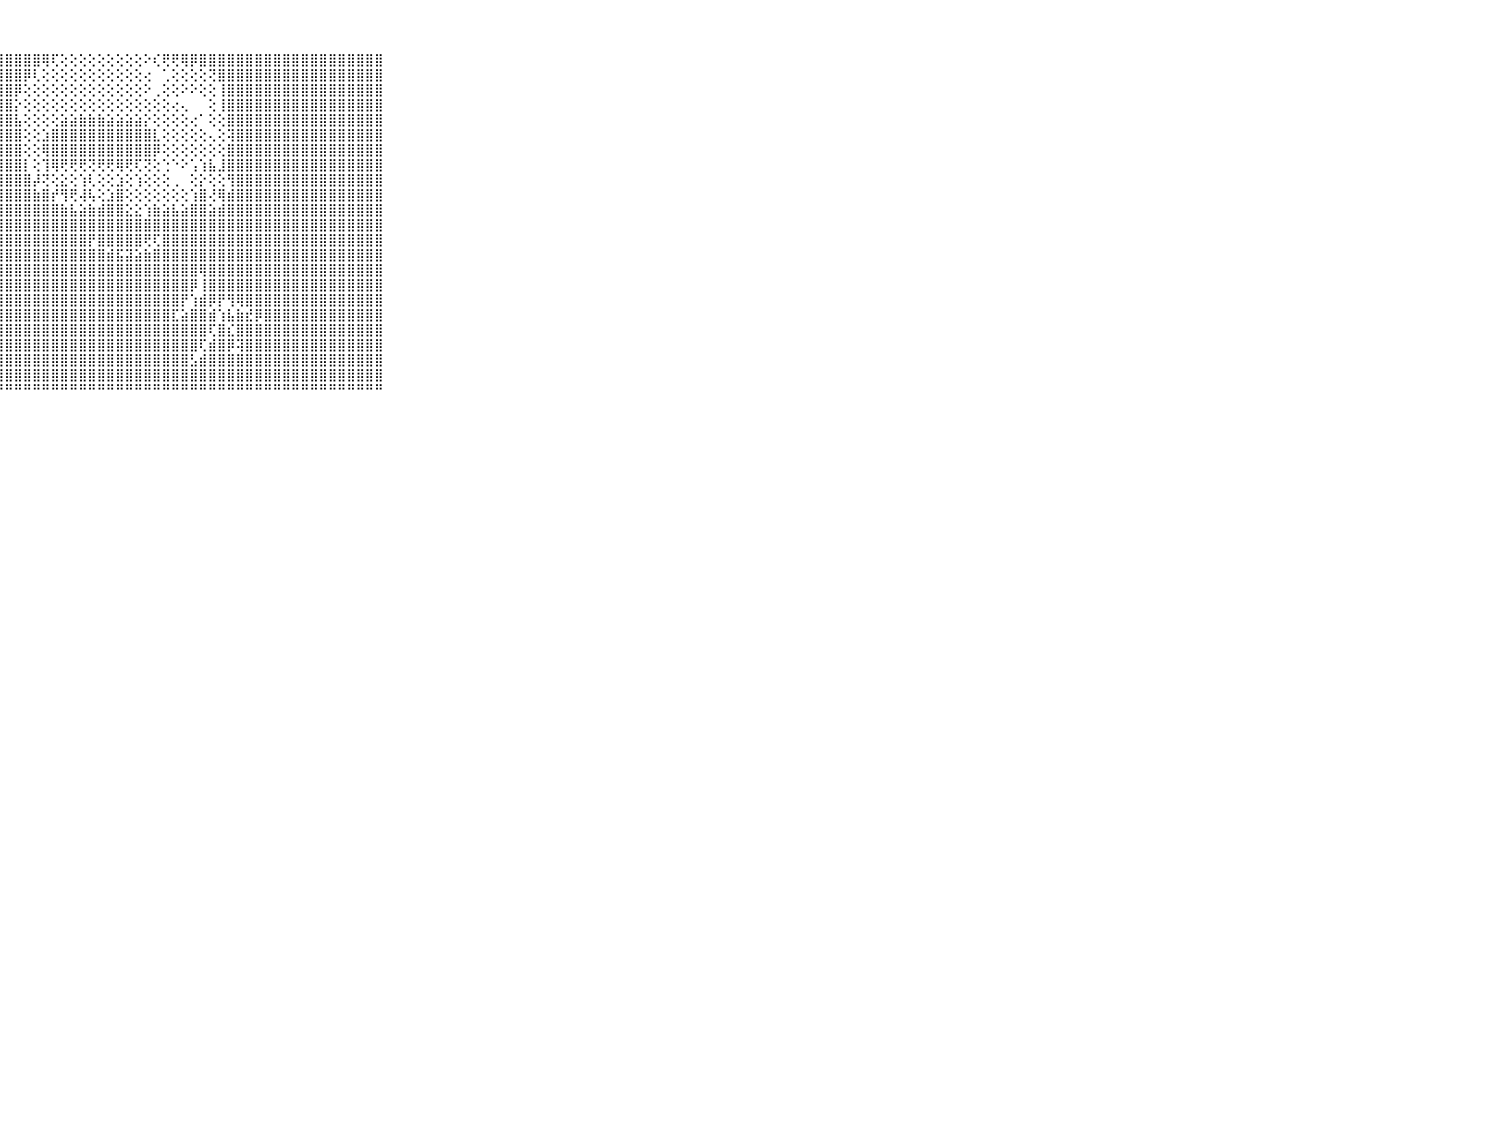

⠀⠀⠀⠀⠀⠀⠀⠀⠀⠀⠀⣿⣿⣿⣿⣿⣿⣿⣿⣿⣿⣿⣿⣿⣿⣿⣿⣿⣿⣿⣿⣿⢿⢏⢕⢕⢕⢕⢕⢕⢕⢕⢕⠕⢎⢟⢟⢿⡿⣿⣿⣿⣿⣿⣿⣿⣿⣿⣿⣿⣿⣿⣿⣿⣿⣿⣿⣿⣿⠀⠀⠀⠀⠀⠀⠀⠀⠀⠀⠀⠀
⠀⠀⠀⠀⠀⠀⠀⠀⠀⠀⠀⣿⣿⣿⣿⣿⣿⣿⣿⣿⣿⣿⣿⣿⣿⣿⣿⣿⣿⣿⡿⢇⢕⢕⢕⢕⢕⢕⢕⢕⢕⢕⢕⢔⠀⢁⢕⢕⢕⢕⢝⣿⣿⣿⣿⣿⣿⣿⣿⣿⣿⣿⣿⣿⣿⣿⣿⣿⣿⠀⠀⠀⠀⠀⠀⠀⠀⠀⠀⠀⠀
⠀⠀⠀⠀⠀⠀⠀⠀⠀⠀⠀⣿⣿⣿⣿⣿⣿⣿⣿⣿⣿⣿⣿⣿⣿⣿⣿⣿⣿⡿⢕⢕⢕⢕⢕⢕⢕⢕⢕⢕⢕⢕⢕⠕⢀⢕⢕⠕⠕⢕⢕⢸⣿⣿⣿⣿⣿⣿⣿⣿⣿⣿⣿⣿⣿⣿⣿⣿⣿⠀⠀⠀⠀⠀⠀⠀⠀⠀⠀⠀⠀
⠀⠀⠀⠀⠀⠀⠀⠀⠀⠀⠀⣿⣿⣿⣿⣿⣿⣿⣿⣿⣿⣿⣿⣿⣿⣿⣿⣿⣿⡕⢕⢕⢕⢕⢕⢕⢕⢕⢕⢕⢕⢕⢕⢕⢕⢕⢔⢄⠀⠀⢕⢸⣿⣿⣿⣿⣿⣿⣿⣿⣿⣿⣿⣿⣿⣿⣿⣿⣿⠀⠀⠀⠀⠀⠀⠀⠀⠀⠀⠀⠀
⠀⠀⠀⠀⠀⠀⠀⠀⠀⠀⠀⣿⣿⣿⣿⣿⣿⣿⣿⣿⣿⣿⣿⣿⣿⣿⣿⣿⣿⣧⢕⢕⢕⢕⣵⣵⣷⣷⣷⣵⣵⣵⣵⡕⢕⢕⢕⢕⢔⠁⢕⢕⣿⣿⣿⣿⣿⣿⣿⣿⣿⣿⣿⣿⣿⣿⣿⣿⣿⠀⠀⠀⠀⠀⠀⠀⠀⠀⠀⠀⠀
⠀⠀⠀⠀⠀⠀⠀⠀⠀⠀⠀⣿⣿⣿⣿⣿⣿⣿⣿⣿⣿⣿⣿⣿⣿⣿⣿⣿⣿⣿⢕⢕⣱⣿⣿⣿⣿⣿⣿⣿⣿⣿⣿⣿⣇⢕⢕⢕⢕⢕⢄⢕⢽⣿⣿⣿⣿⣿⣿⣿⣿⣿⣿⣿⣿⣿⣿⣿⣿⠀⠀⠀⠀⠀⠀⠀⠀⠀⠀⠀⠀
⠀⠀⠀⠀⠀⠀⠀⠀⠀⠀⠀⣿⣿⣿⣿⣿⣿⣿⣿⣿⣿⣿⣿⣿⣿⣿⣿⣿⣿⣿⢕⢕⢿⣿⣿⣿⣿⣿⣿⣿⣿⣿⣿⣿⡿⢕⢕⢕⢕⢕⢕⢕⣿⣿⣿⣿⣿⣿⣿⣿⣿⣿⣿⣿⣿⣿⣿⣿⣿⠀⠀⠀⠀⠀⠀⠀⠀⠀⠀⠀⠀
⠀⠀⠀⠀⠀⠀⠀⠀⠀⠀⠀⣿⣿⣿⣿⣿⣿⣿⣿⣿⣿⣿⣿⣿⣿⣿⣿⣿⣿⣿⡇⢕⢹⢿⢟⢟⢟⢝⢟⢟⢿⢟⢏⢝⢕⢑⠑⠕⢡⢱⣧⣸⣿⣿⣿⣿⣿⣿⣿⣿⣿⣿⣿⣿⣿⣿⣿⣿⣿⠀⠀⠀⠀⠀⠀⠀⠀⠀⠀⠀⠀
⠀⠀⠀⠀⠀⠀⠀⠀⠀⠀⠀⣿⣿⣿⣿⣿⣿⣿⣿⣿⣿⣿⣿⣿⣿⣿⣿⣿⣿⣿⣿⡼⢝⢕⣕⢕⢱⢇⢕⢕⣱⢕⢱⢕⢕⢕⢀⠀⢕⡕⢕⢕⢻⣿⣿⣿⣿⣿⣿⣿⣿⣿⣿⣿⣿⣿⣿⣿⣿⠀⠀⠀⠀⠀⠀⠀⠀⠀⠀⠀⠀
⠀⠀⠀⠀⠀⠀⠀⠀⠀⠀⠀⣿⣿⣿⣿⣿⣿⣿⣿⣿⣿⣿⣿⣿⣿⣿⣿⣿⣿⣿⣿⣷⣿⡞⢻⢟⢼⢧⢕⣱⣿⢕⢕⢕⢕⢕⢕⢕⢱⣿⢜⢿⣾⣿⣿⣿⣿⣿⣿⣿⣿⣿⣿⣿⣿⣿⣿⣿⣿⠀⠀⠀⠀⠀⠀⠀⠀⠀⠀⠀⠀
⠀⠀⠀⠀⠀⠀⠀⠀⠀⠀⠀⣿⣿⣿⣿⣿⣿⣿⣿⣿⣿⣿⣿⣿⣿⣿⣿⣿⣿⣿⣿⣿⣿⣿⣷⣧⣵⣷⣾⣿⣿⣕⣕⢱⣷⣵⣧⣵⣿⣿⣵⣾⣿⣿⣿⣿⣿⣿⣿⣿⣿⣿⣿⣿⣿⣿⣿⣿⣿⠀⠀⠀⠀⠀⠀⠀⠀⠀⠀⠀⠀
⠀⠀⠀⠀⠀⠀⠀⠀⠀⠀⠀⣿⣿⣿⣿⣿⣿⣿⣿⣿⣿⣿⣿⣿⣿⣿⣿⣿⣿⣿⣿⣿⣿⣿⣿⣿⣿⣿⣿⣿⣿⣿⣿⣿⣿⣿⣿⣿⣿⣿⣿⣿⣿⣿⣿⣿⣿⣿⣿⣿⣿⣿⣿⣿⣿⣿⣿⣿⣿⠀⠀⠀⠀⠀⠀⠀⠀⠀⠀⠀⠀
⠀⠀⠀⠀⠀⠀⠀⠀⠀⠀⠀⣿⣿⣿⣿⣿⣿⣿⣿⣿⣿⣿⣿⣿⣿⣿⣿⣿⣿⣿⣿⣿⣿⣿⣿⣿⣿⡟⣿⣿⣿⣿⣿⢟⢏⣿⣿⣿⣿⣿⣿⣿⣿⣿⣿⣿⣿⣿⣿⣿⣿⣿⣿⣿⣿⣿⣿⣿⣿⠀⠀⠀⠀⠀⠀⠀⠀⠀⠀⠀⠀
⠀⠀⠀⠀⠀⠀⠀⠀⠀⠀⠀⣿⣿⣿⣿⣿⣿⣿⣿⣿⣿⣿⣿⣿⣿⣿⣿⣿⣿⣿⣿⣿⣿⣿⣿⣿⣿⣿⣿⣾⣯⣽⣵⣷⣿⣿⣿⣿⣿⣿⣿⣿⣿⣿⣿⣿⣿⣿⣿⣿⣿⣿⣿⣿⣿⣿⣿⣿⣿⠀⠀⠀⠀⠀⠀⠀⠀⠀⠀⠀⠀
⠀⠀⠀⠀⠀⠀⠀⠀⠀⠀⠀⣿⣿⣿⣿⣿⣿⣿⣿⣿⣿⣿⣿⣿⣿⣿⣿⣿⣿⣿⣿⣿⣿⣿⣿⣿⣿⣿⣿⣿⣿⣿⣿⣿⣿⣿⣿⣿⣿⢿⣿⣿⣿⣿⣿⣿⣿⣿⣿⣿⣿⣿⣿⣿⣿⣿⣿⣿⣿⠀⠀⠀⠀⠀⠀⠀⠀⠀⠀⠀⠀
⠀⠀⠀⠀⠀⠀⠀⠀⠀⠀⠀⣿⣿⣿⣿⣿⣿⣿⣿⣿⣿⣿⣿⣿⣿⣿⣿⣿⣿⣿⣿⣿⣿⣿⣿⣿⣿⣿⣿⣿⣿⣿⣿⣿⣿⣿⣿⣿⡿⢸⣿⣿⣿⣿⣿⣿⣿⣿⣿⣿⣿⣿⣿⣿⣿⣿⣿⣿⣿⠀⠀⠀⠀⠀⠀⠀⠀⠀⠀⠀⠀
⠀⠀⠀⠀⠀⠀⠀⠀⠀⠀⠀⣿⣿⣿⣿⣿⣿⣿⣿⣿⣿⣿⣿⣿⣿⣿⣿⣿⣿⣿⣿⣿⣿⣿⣿⣿⣿⣿⣿⣿⣿⣿⣿⣿⣿⣿⣿⡟⢱⣾⡿⡟⢻⢿⣿⣿⣿⣿⣿⣿⣿⣿⣿⣿⣿⣿⣿⣿⣿⠀⠀⠀⠀⠀⠀⠀⠀⠀⠀⠀⠀
⠀⠀⠀⠀⠀⠀⠀⠀⠀⠀⠀⣿⣿⣿⣿⣿⣿⣿⣿⣿⣿⣿⣿⣿⣿⣿⣿⣿⣿⣿⣿⣿⣿⣿⣿⣿⣿⣿⣿⣿⣿⣿⣿⣿⣿⣿⣏⣵⣿⣿⣾⢱⣧⣷⣞⡿⣿⣿⣿⣿⣿⣿⣿⣿⣿⣿⣿⣿⣿⠀⠀⠀⠀⠀⠀⠀⠀⠀⠀⠀⠀
⠀⠀⠀⠀⠀⠀⠀⠀⠀⠀⠀⣿⣿⣿⣿⣿⣿⣿⣿⣿⣿⣿⣿⣿⣿⣿⣿⣿⣿⣿⣿⣿⣿⣿⣿⣿⣿⣿⣿⣿⣿⣿⣿⣿⣿⣿⣿⣿⣿⣿⢏⣿⣎⣿⣿⣿⣿⣿⣿⣿⣿⣿⣿⣿⣿⣿⣿⣿⣿⠀⠀⠀⠀⠀⠀⠀⠀⠀⠀⠀⠀
⠀⠀⠀⠀⠀⠀⠀⠀⠀⠀⠀⣿⣿⣿⣿⣿⣿⣿⣿⣿⣿⣿⣿⣿⣿⣿⣿⣿⣿⣿⣿⣿⣿⣿⣿⣿⣿⣿⣿⣿⣿⣿⣿⣿⣿⣿⣿⣿⣿⢏⣾⣿⡿⢽⣿⣿⣿⣿⣿⣿⣿⣿⣿⣿⣿⣿⣿⣿⣿⠀⠀⠀⠀⠀⠀⠀⠀⠀⠀⠀⠀
⠀⠀⠀⠀⠀⠀⠀⠀⠀⠀⠀⣿⣿⣿⣿⣿⣿⣿⣿⣿⣿⣿⣿⣿⣿⣿⣿⣿⣿⣿⣿⣿⣿⣿⣿⣿⣿⣿⣿⣿⣿⣿⣿⣿⣿⣿⣿⣿⣣⣾⣿⣿⣿⣿⣿⣿⣿⣿⣿⣿⣿⣿⣿⣿⣿⣿⣿⣿⣿⠀⠀⠀⠀⠀⠀⠀⠀⠀⠀⠀⠀
⠀⠀⠀⠀⠀⠀⠀⠀⠀⠀⠀⣿⣿⣿⣿⣿⣿⣿⣿⣿⣿⣿⣿⣿⣿⣿⣿⣿⣿⣿⣿⣿⣿⣿⣿⣿⣿⣿⣿⣿⣿⣿⣿⣿⣿⣿⣿⣿⣿⣿⣿⣿⣿⣿⣿⣿⣿⣿⣿⣿⣿⣿⣿⣿⣿⣿⣿⣿⣿⠀⠀⠀⠀⠀⠀⠀⠀⠀⠀⠀⠀
⠀⠀⠀⠀⠀⠀⠀⠀⠀⠀⠀⠛⠛⠛⠛⠛⠛⠛⠛⠛⠛⠛⠛⠛⠛⠛⠛⠛⠛⠛⠛⠛⠛⠛⠛⠛⠛⠛⠛⠛⠛⠛⠛⠛⠛⠛⠛⠛⠛⠛⠛⠛⠛⠛⠛⠛⠛⠛⠛⠛⠛⠛⠛⠛⠛⠛⠛⠛⠛⠀⠀⠀⠀⠀⠀⠀⠀⠀⠀⠀⠀